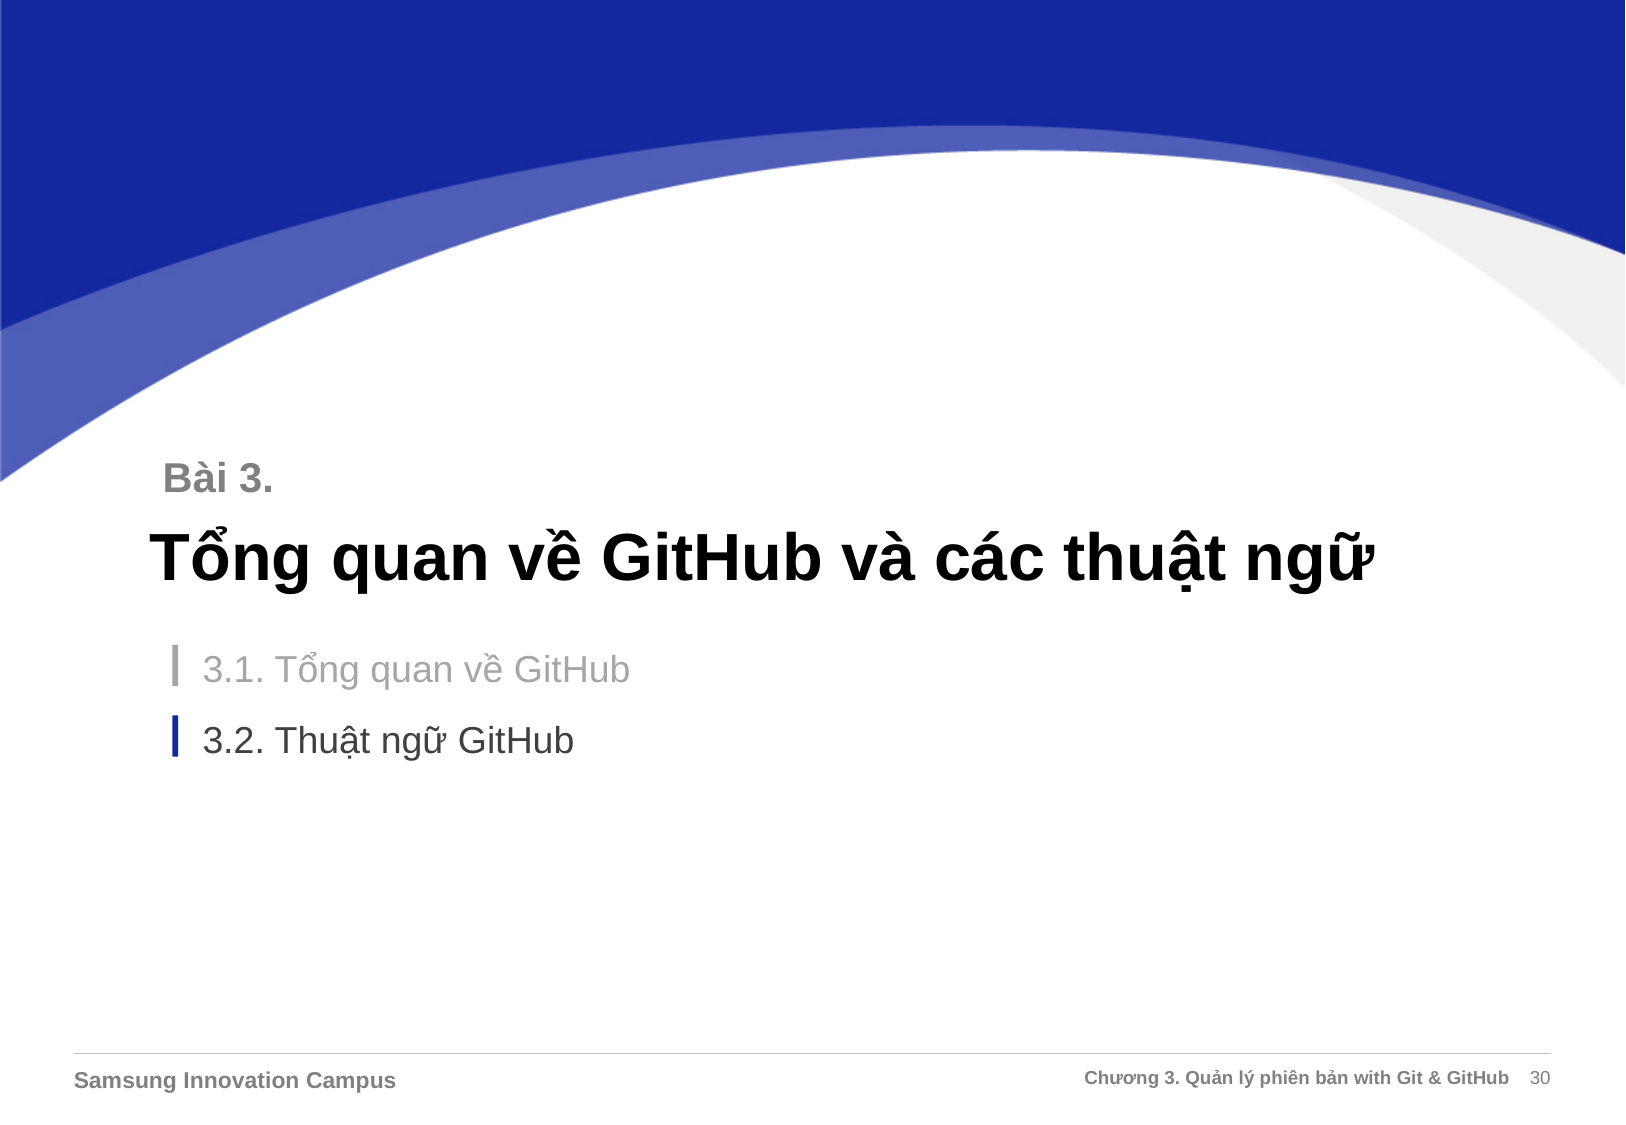

Bài 3.
Tổng quan về GitHub và các thuật ngữ

3.1. Tổng quan về GitHub

3.2. Thuật ngữ GitHub